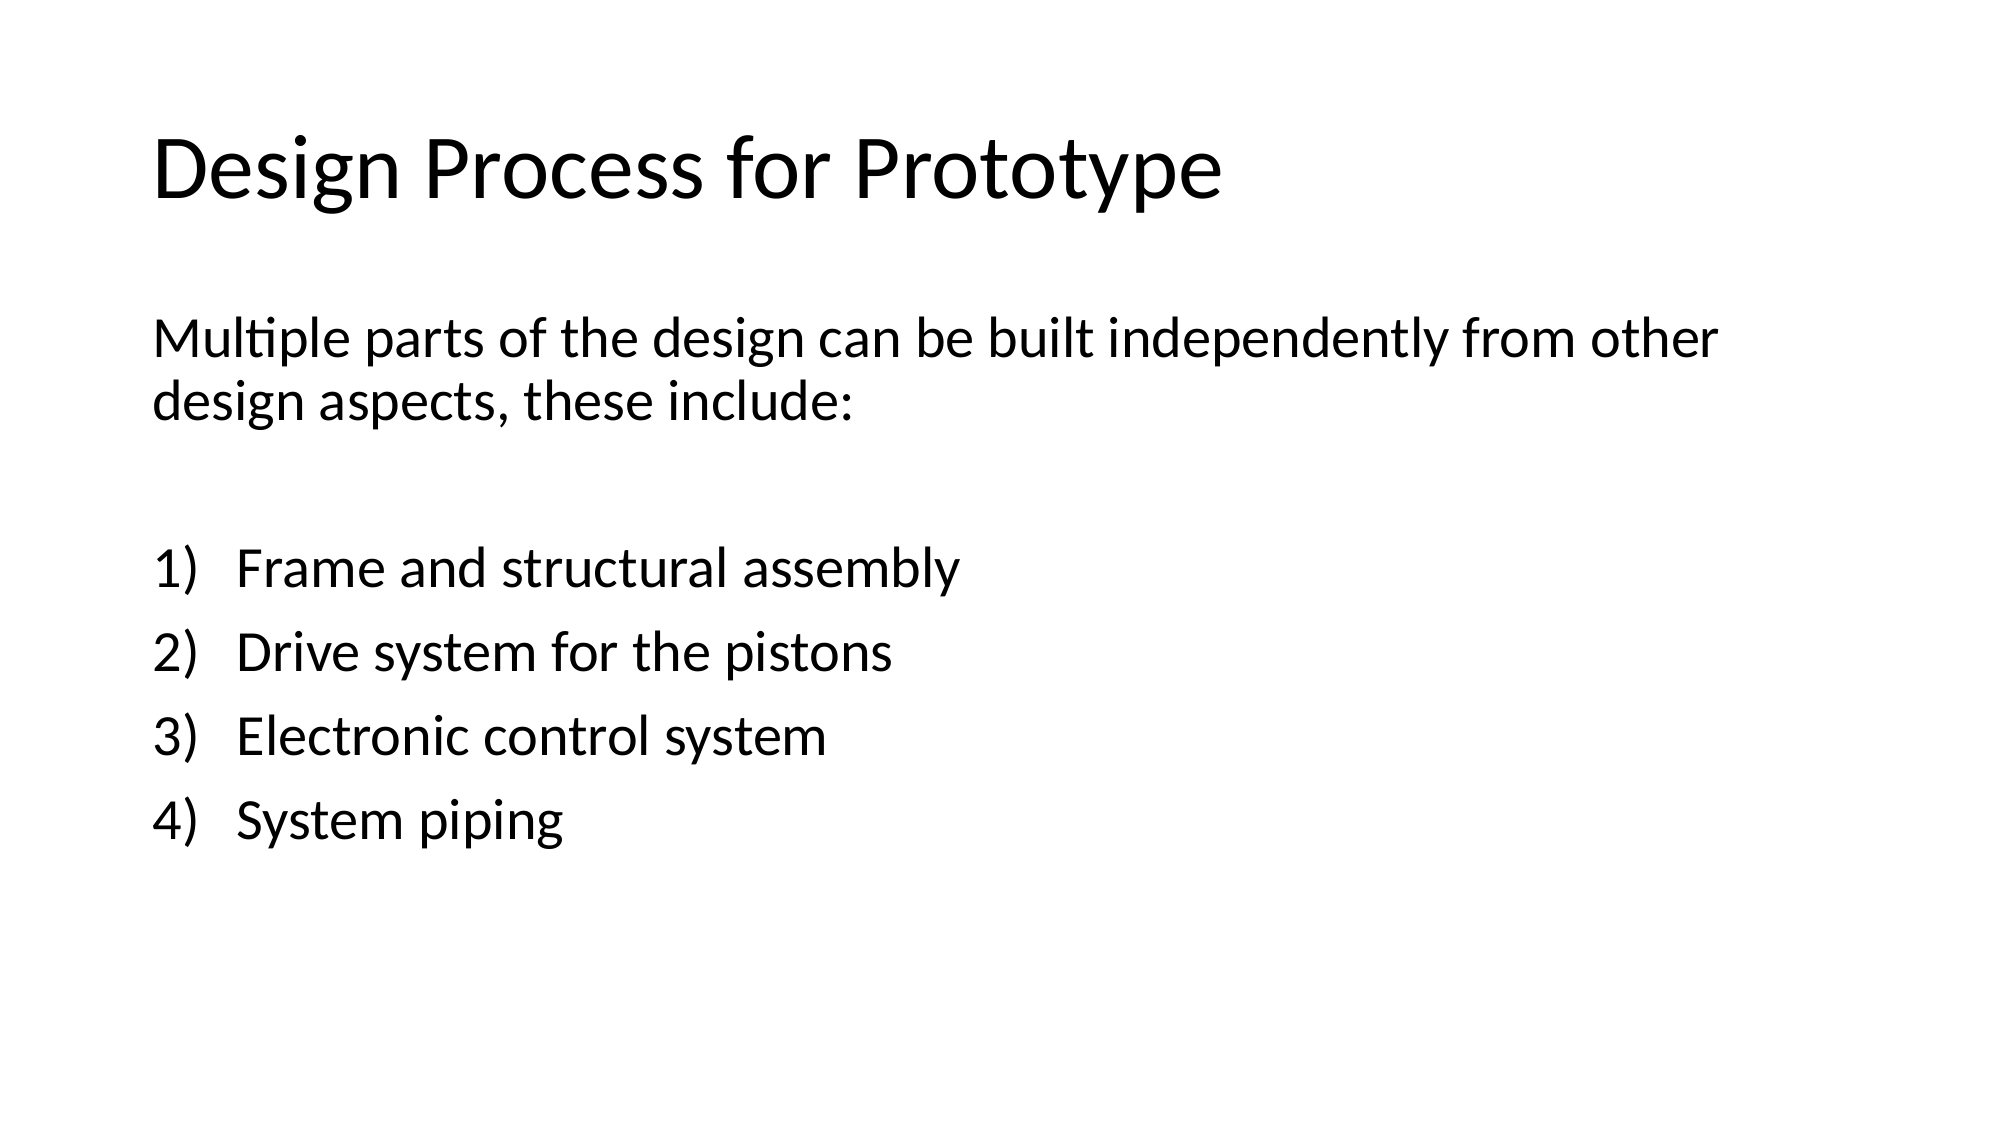

# Design Process for Prototype
Multiple parts of the design can be built independently from other design aspects, these include:

Frame and structural assembly
Drive system for the pistons
Electronic control system
System piping